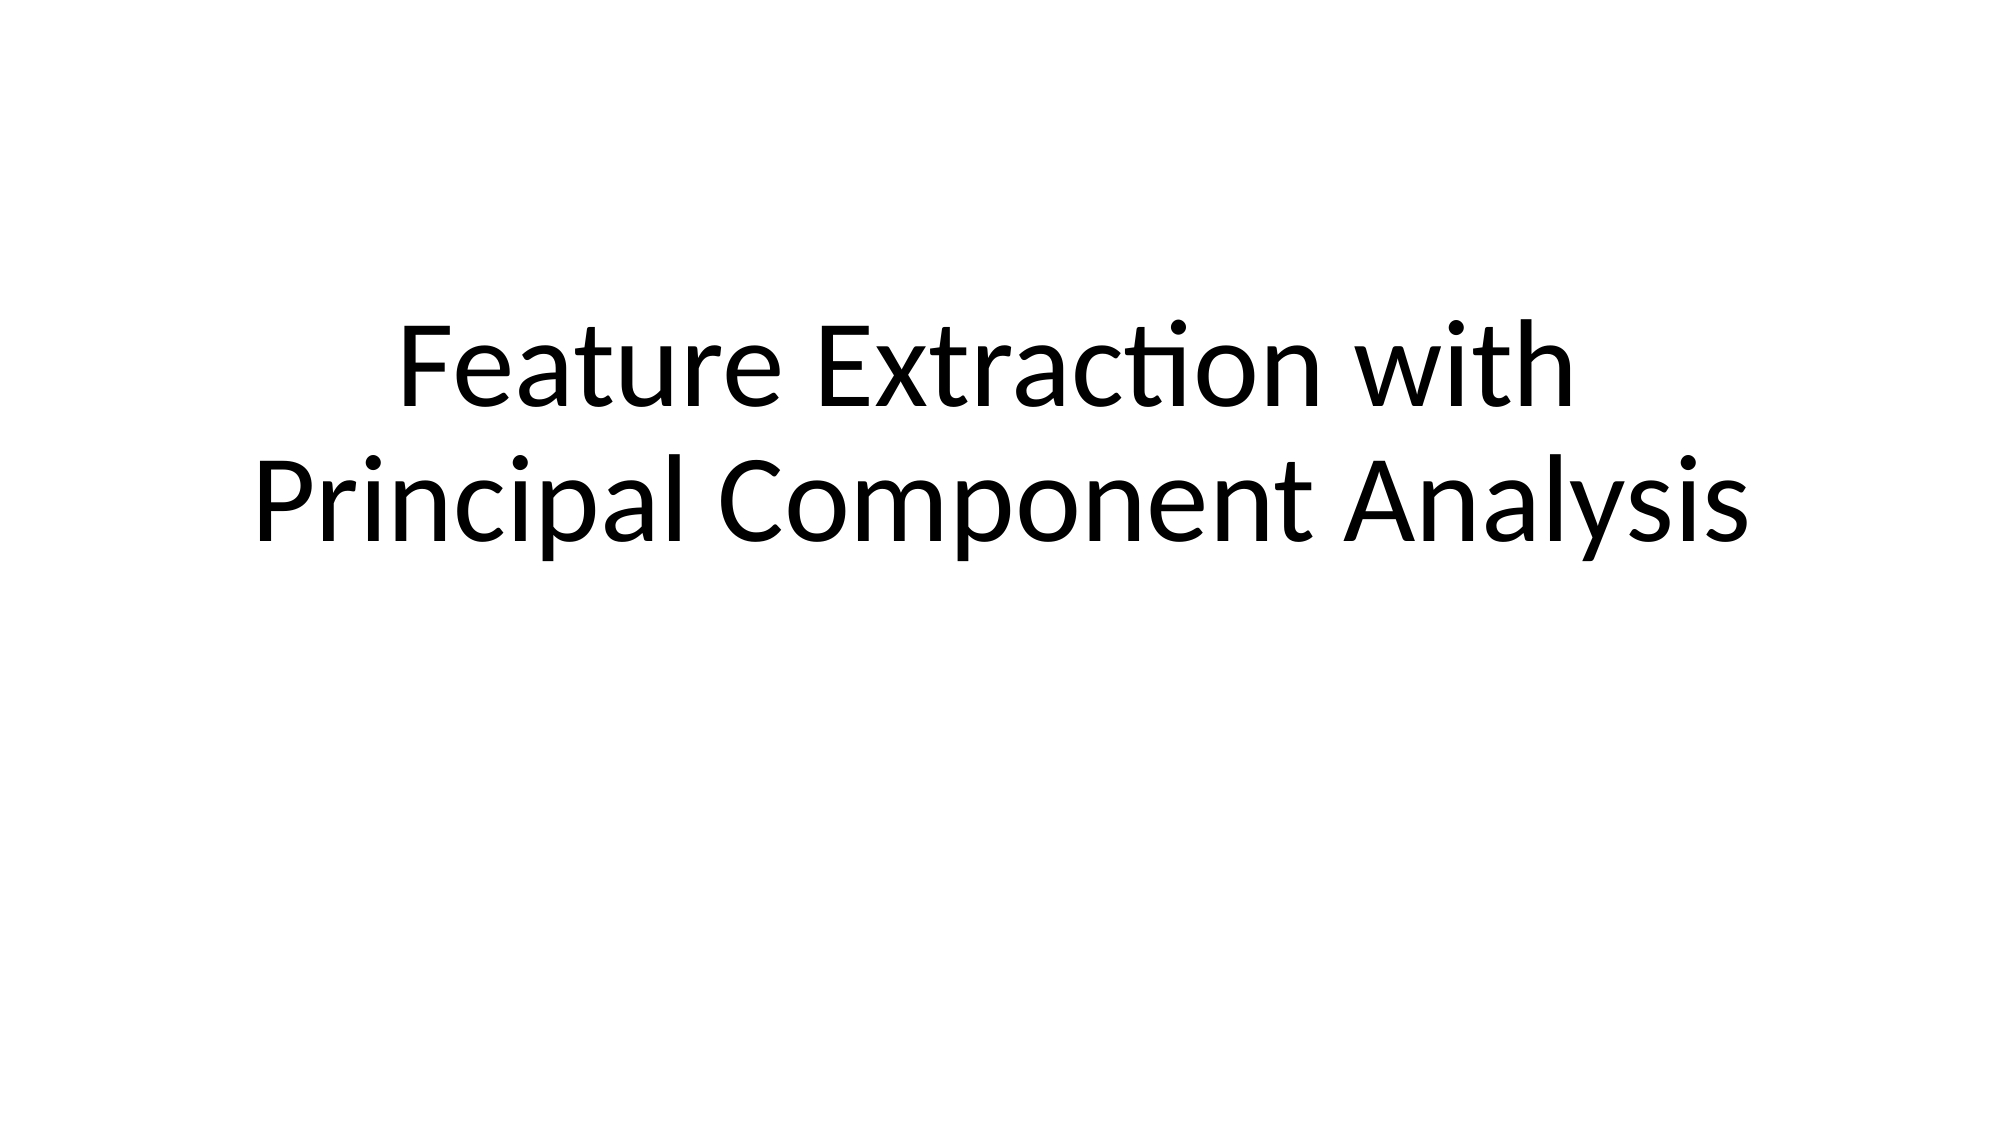

# Feature Extraction with Principal Component Analysis